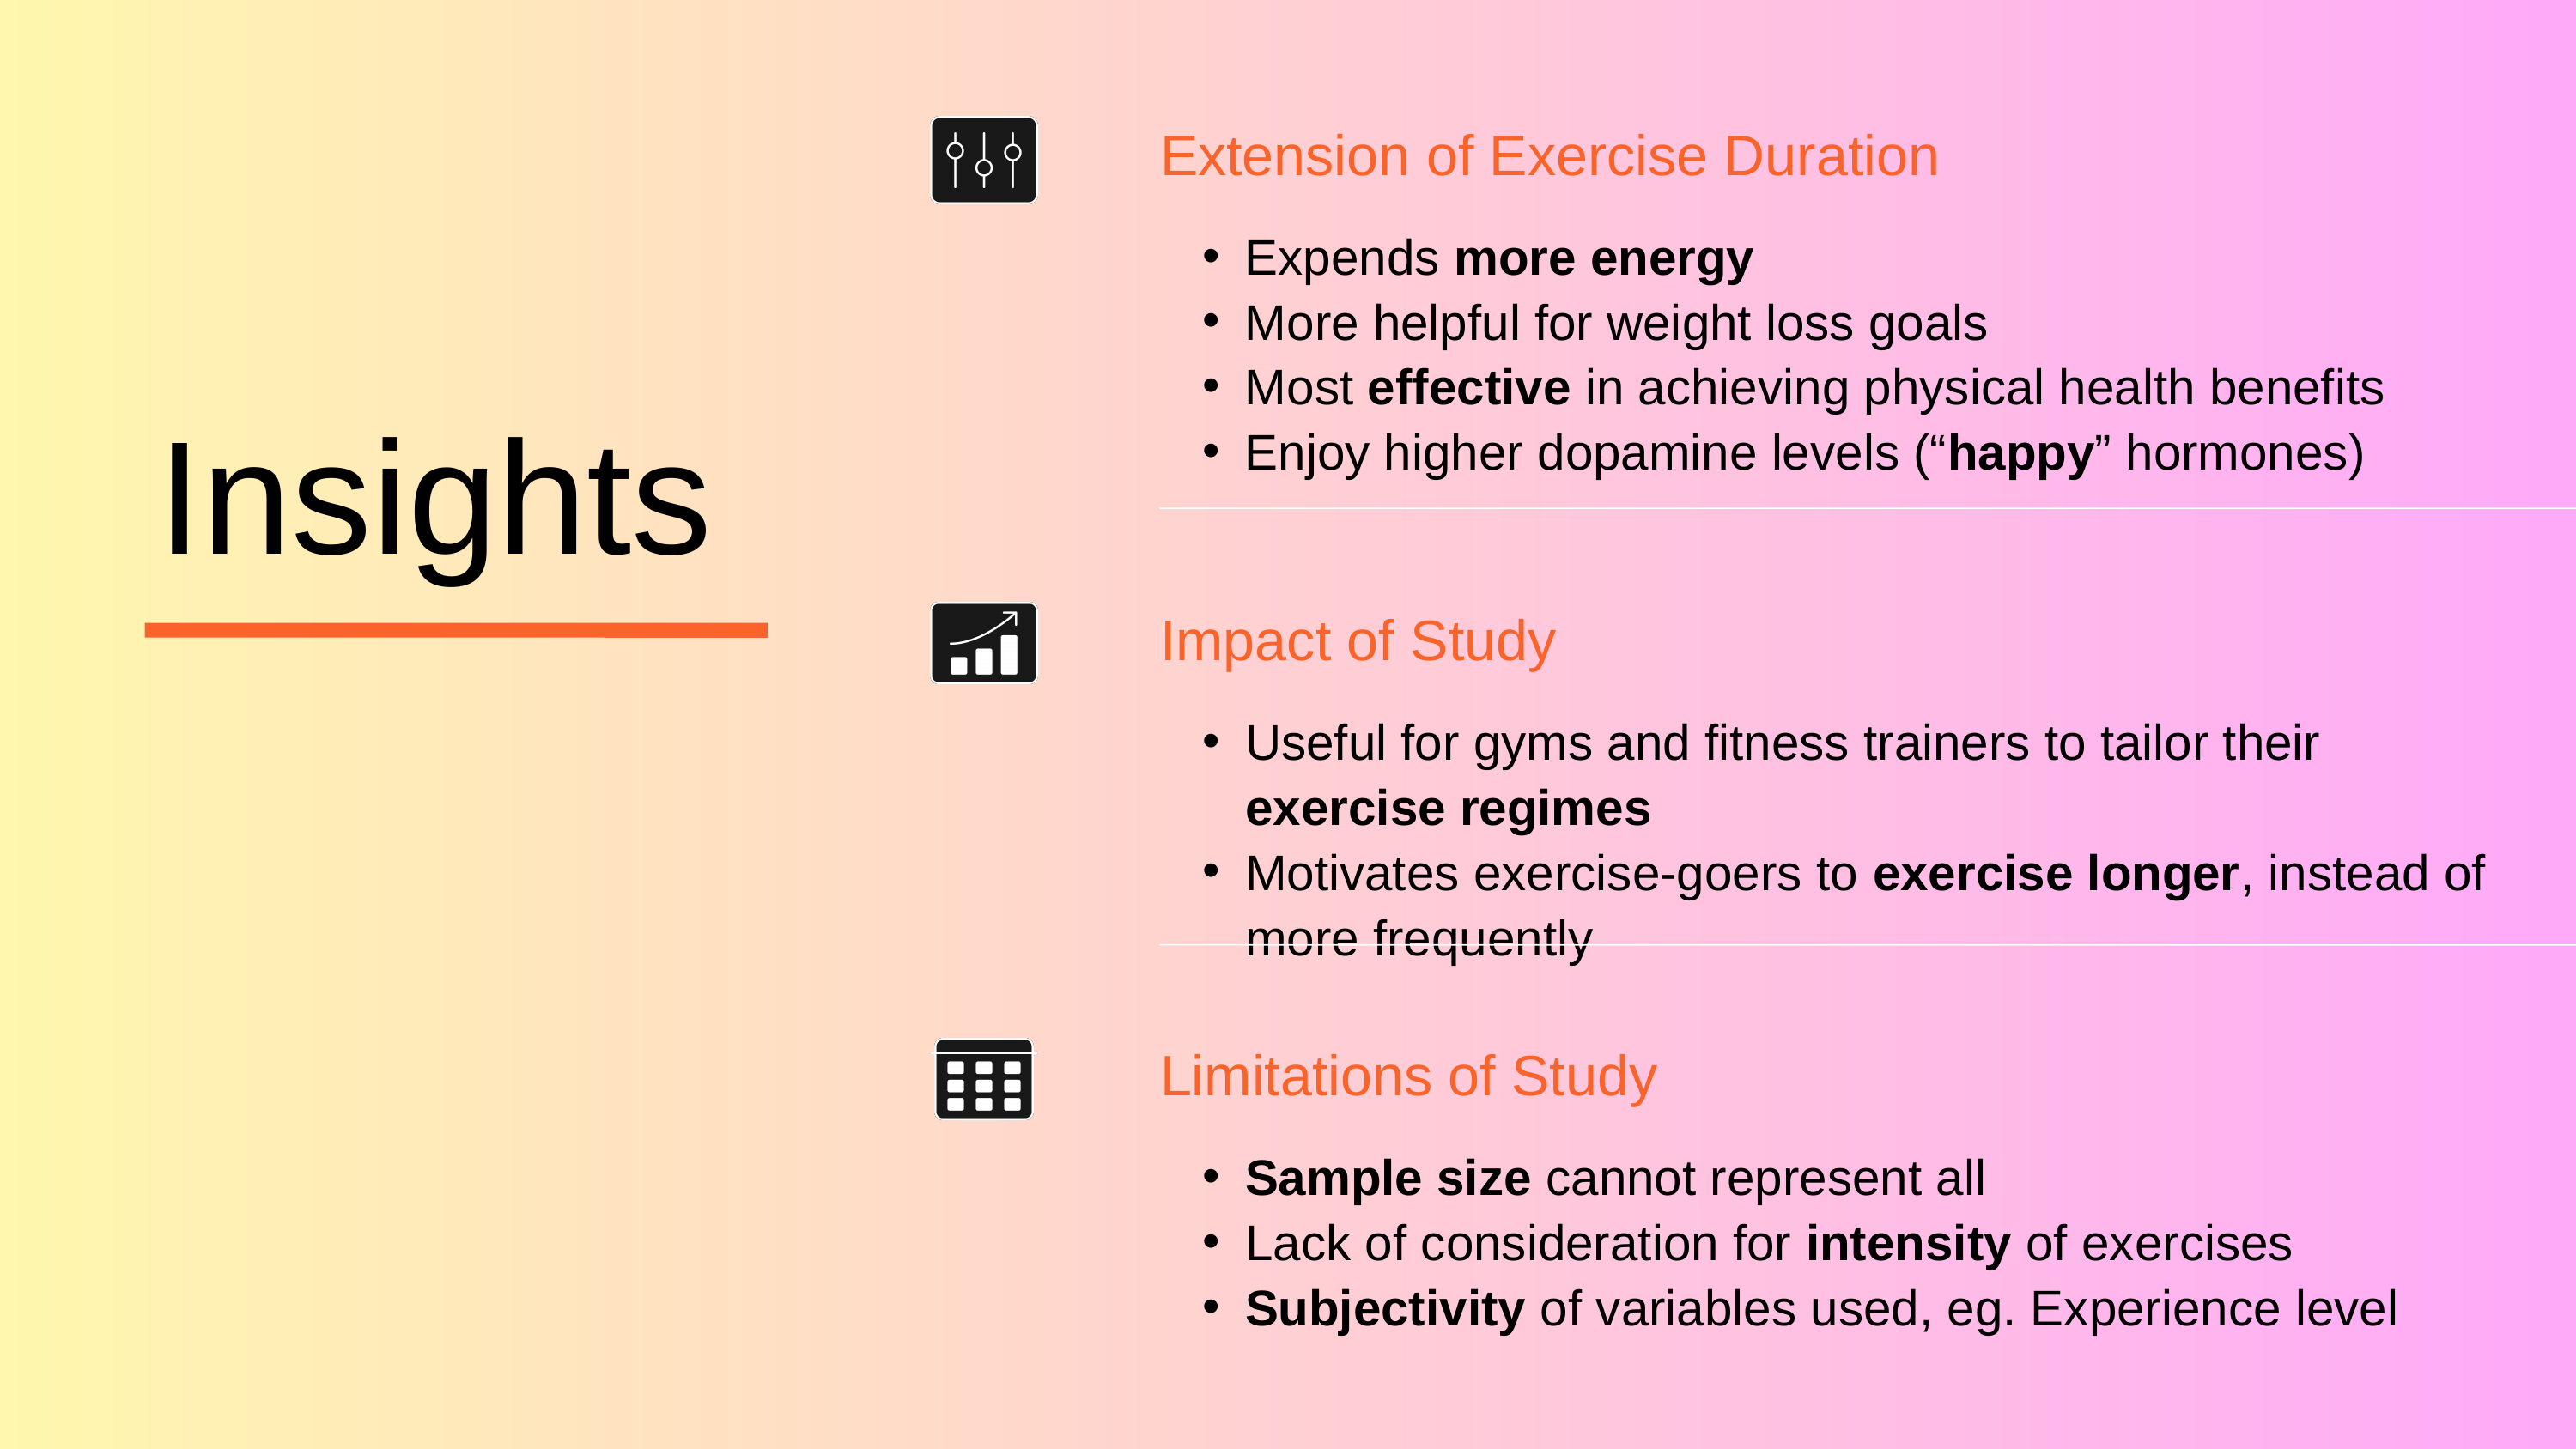

Extension of Exercise Duration
Expends more energy
More helpful for weight loss goals
Most effective in achieving physical health benefits
Enjoy higher dopamine levels (“happy” hormones)
Insights

Impact of Study
Useful for gyms and fitness trainers to tailor their exercise regimes
Motivates exercise-goers to exercise longer, instead of more frequently

Limitations of Study
Sample size cannot represent all
Lack of consideration for intensity of exercises
Subjectivity of variables used, eg. Experience level